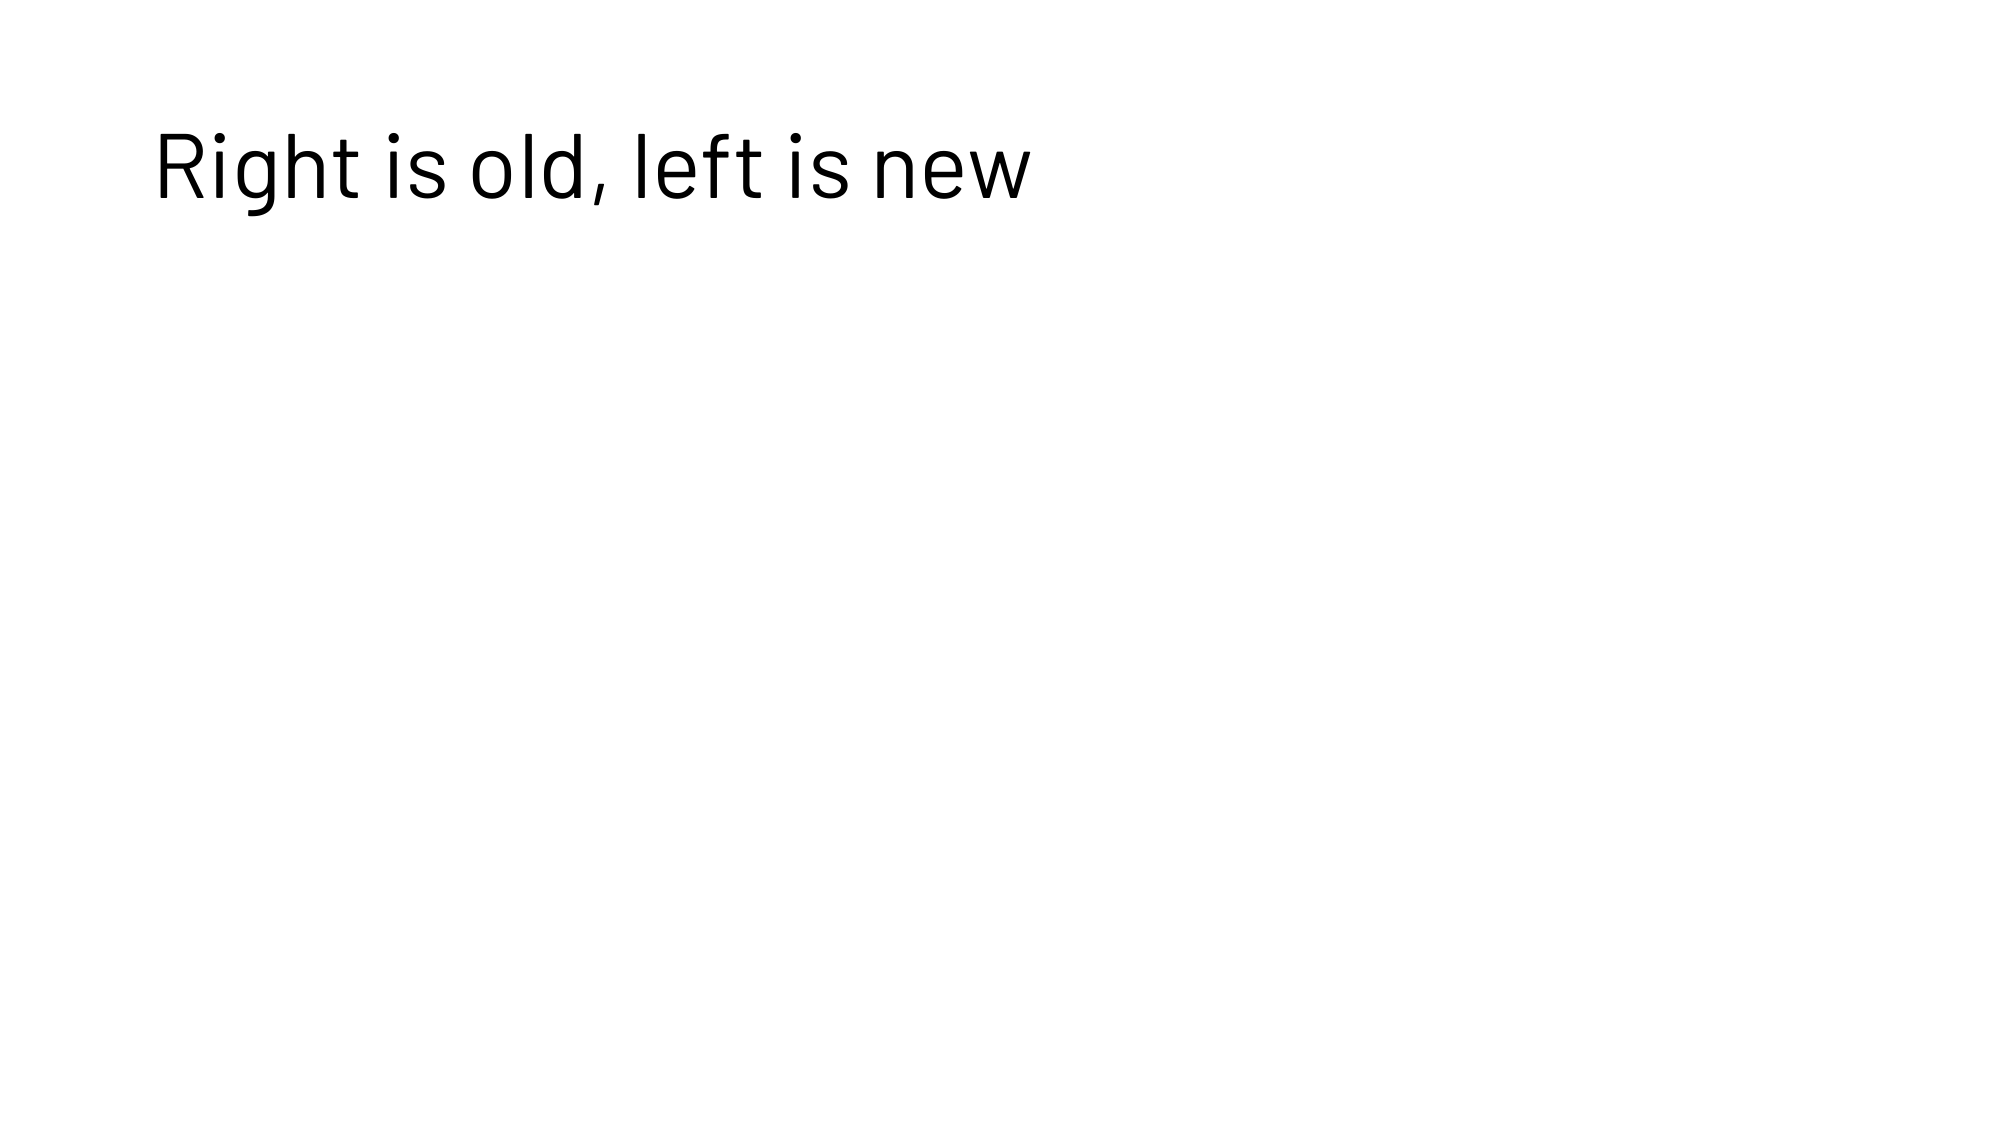

# Right is old, left is new